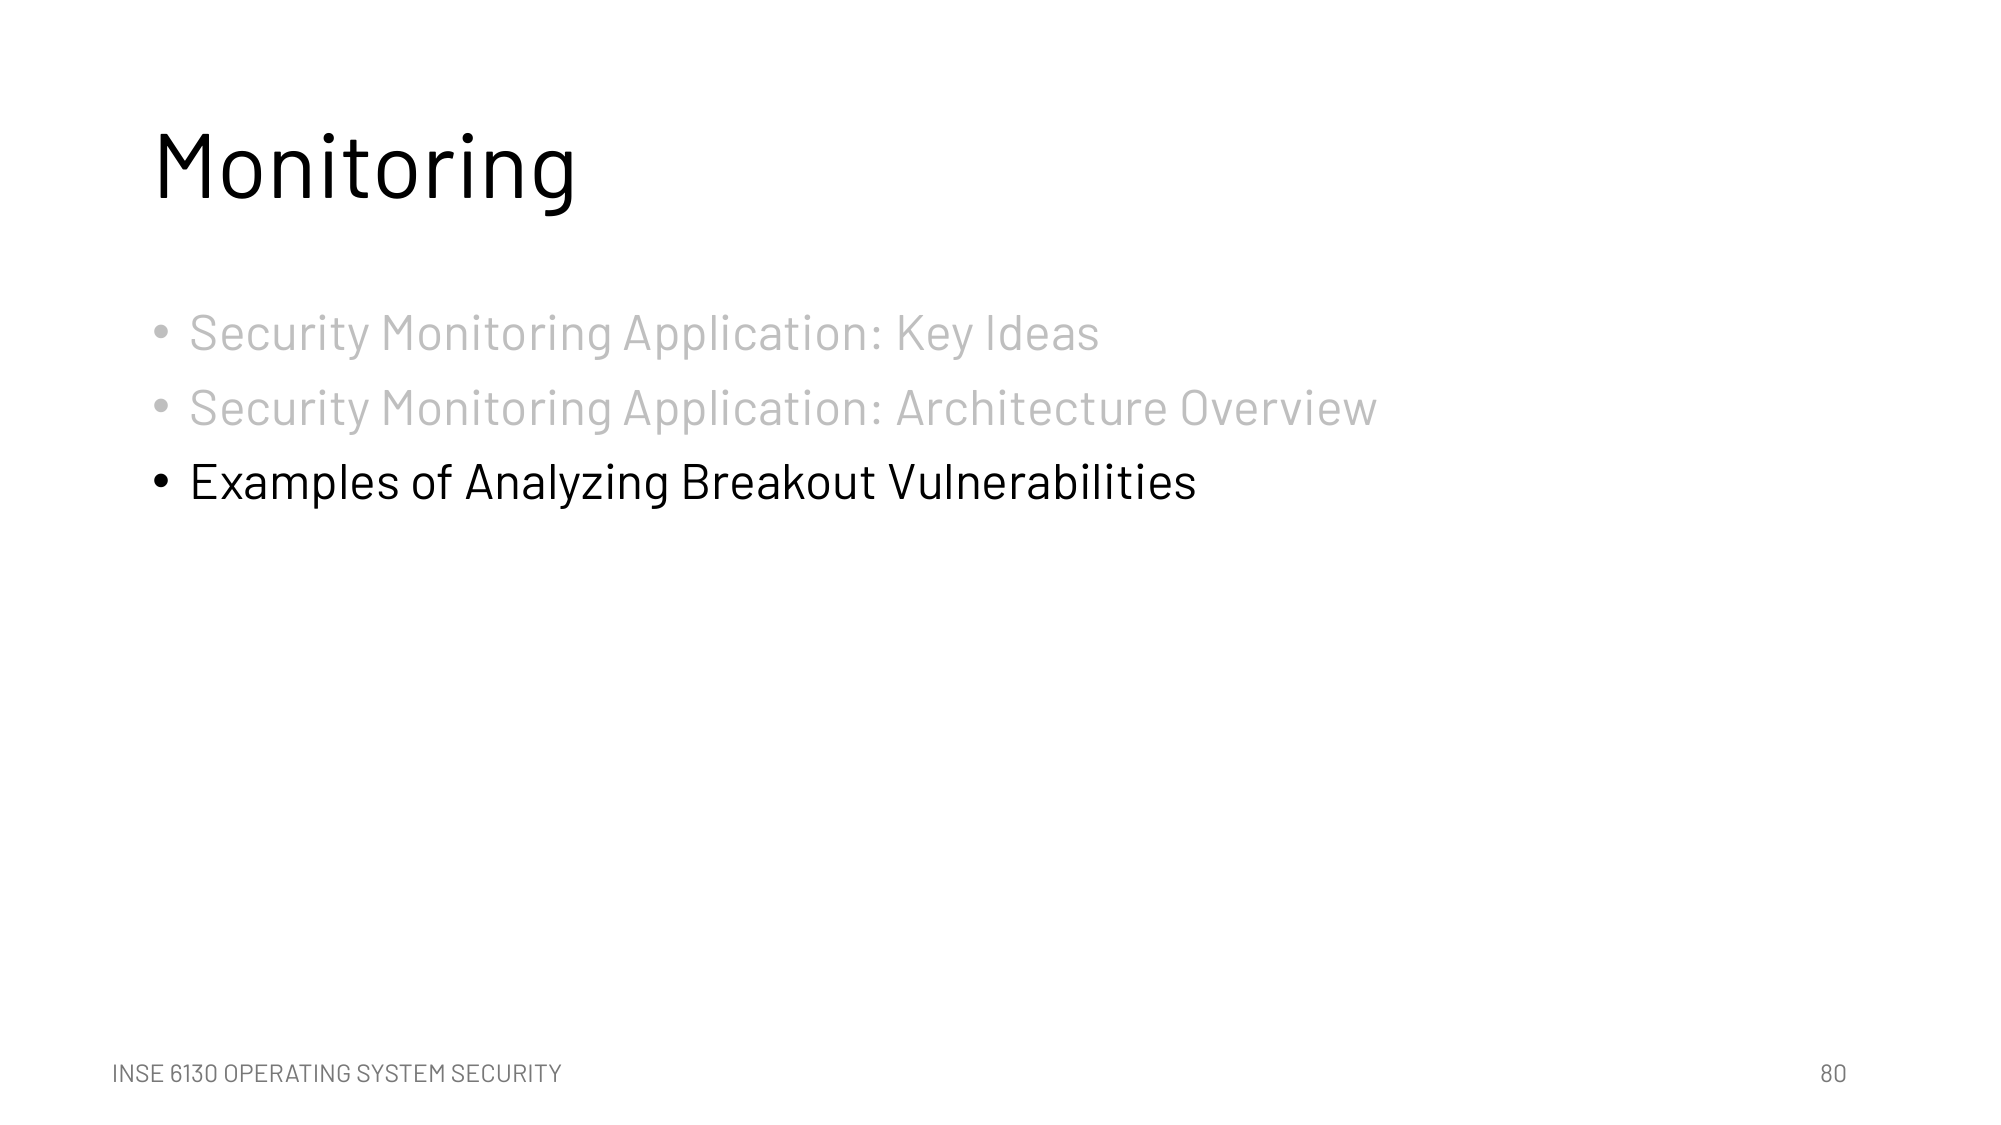

# Monitoring
Security Monitoring Application: Key Ideas
Security Monitoring Application: Architecture Overview
Examples of Analyzing Breakout Vulnerabilities
INSE 6130 OPERATING SYSTEM SECURITY
80